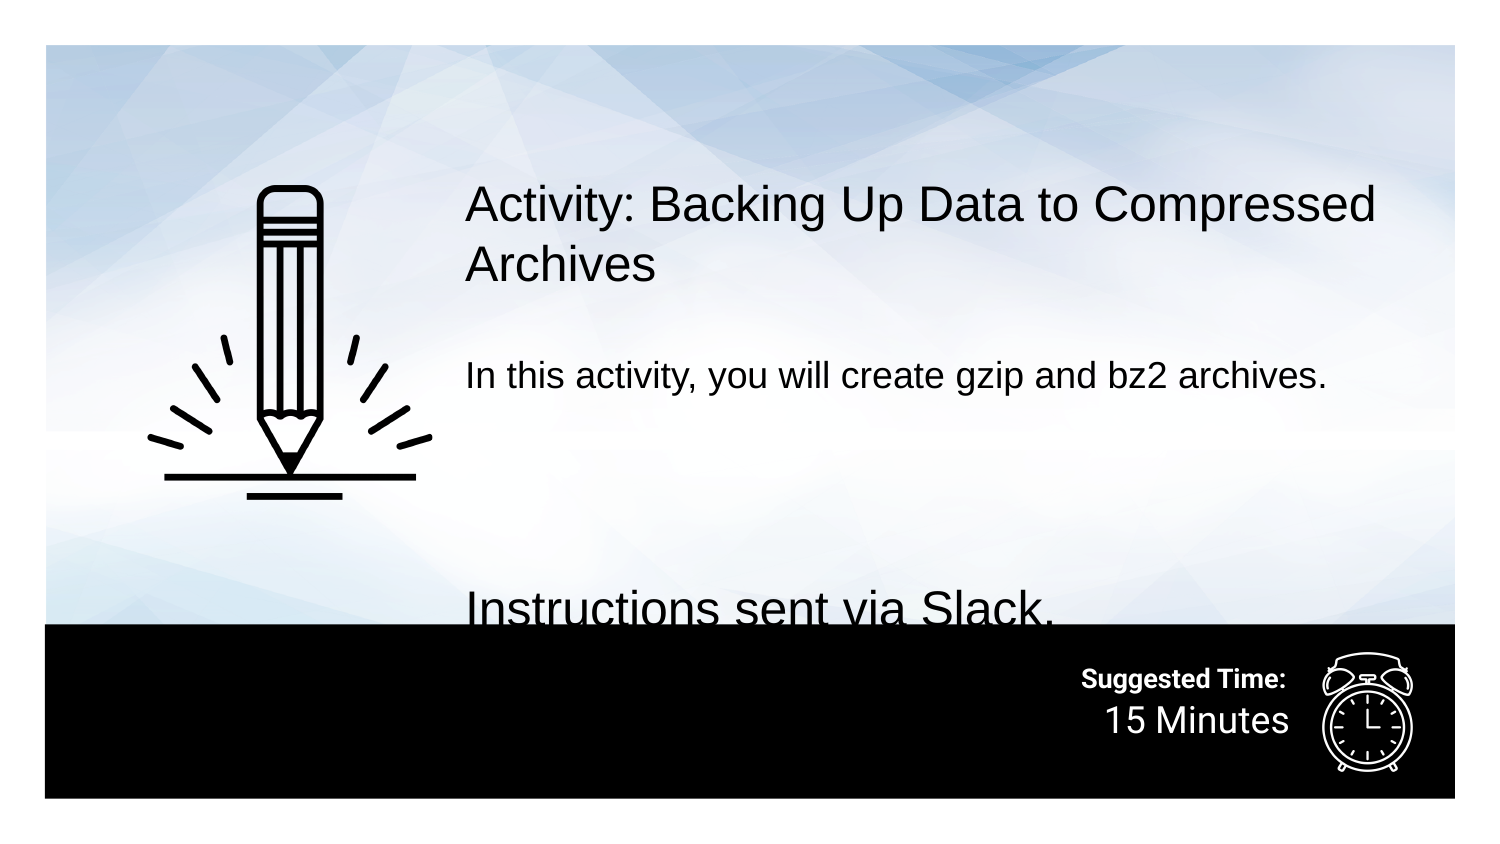

Activity: Backing Up Data to Compressed Archives

In this activity, you will create gzip and bz2 archives.

Instructions sent via Slack.
# 15 Minutes